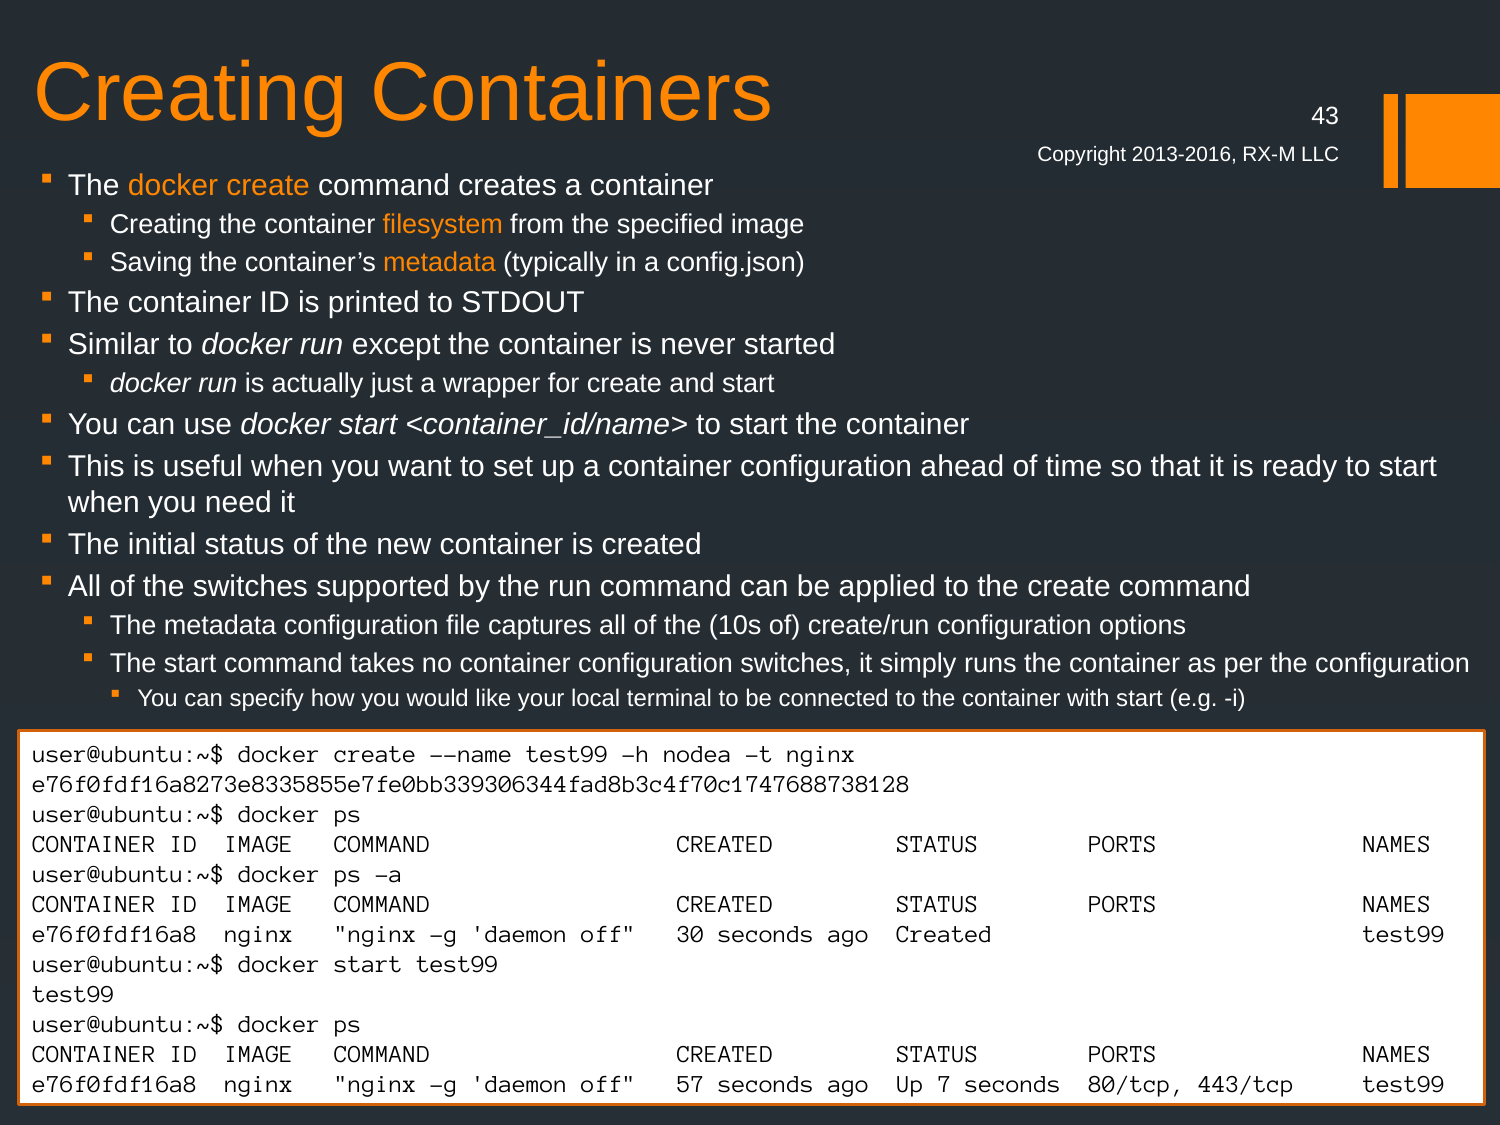

# Creating Containers
43
Copyright 2013-2016, RX-M LLC
The docker create command creates a container
Creating the container filesystem from the specified image
Saving the container’s metadata (typically in a config.json)
The container ID is printed to STDOUT
Similar to docker run except the container is never started
docker run is actually just a wrapper for create and start
You can use docker start <container_id/name> to start the container
This is useful when you want to set up a container configuration ahead of time so that it is ready to start when you need it
The initial status of the new container is created
All of the switches supported by the run command can be applied to the create command
The metadata configuration file captures all of the (10s of) create/run configuration options
The start command takes no container configuration switches, it simply runs the container as per the configuration
You can specify how you would like your local terminal to be connected to the container with start (e.g. -i)
user@ubuntu:~$ docker create --name test99 -h nodea -t nginx
e76f0fdf16a8273e8335855e7fe0bb339306344fad8b3c4f70c1747688738128
user@ubuntu:~$ docker ps
CONTAINER ID  IMAGE   COMMAND                  CREATED         STATUS        PORTS               NAMES
user@ubuntu:~$ docker ps -a
CONTAINER ID  IMAGE   COMMAND                  CREATED         STATUS        PORTS               NAMES
e76f0fdf16a8  nginx   "nginx -g 'daemon off"   30 seconds ago  Created                           test99
user@ubuntu:~$ docker start test99
test99
user@ubuntu:~$ docker ps
CONTAINER ID  IMAGE   COMMAND                  CREATED         STATUS        PORTS               NAMES
e76f0fdf16a8  nginx   "nginx -g 'daemon off"   57 seconds ago  Up 7 seconds  80/tcp, 443/tcp     test99